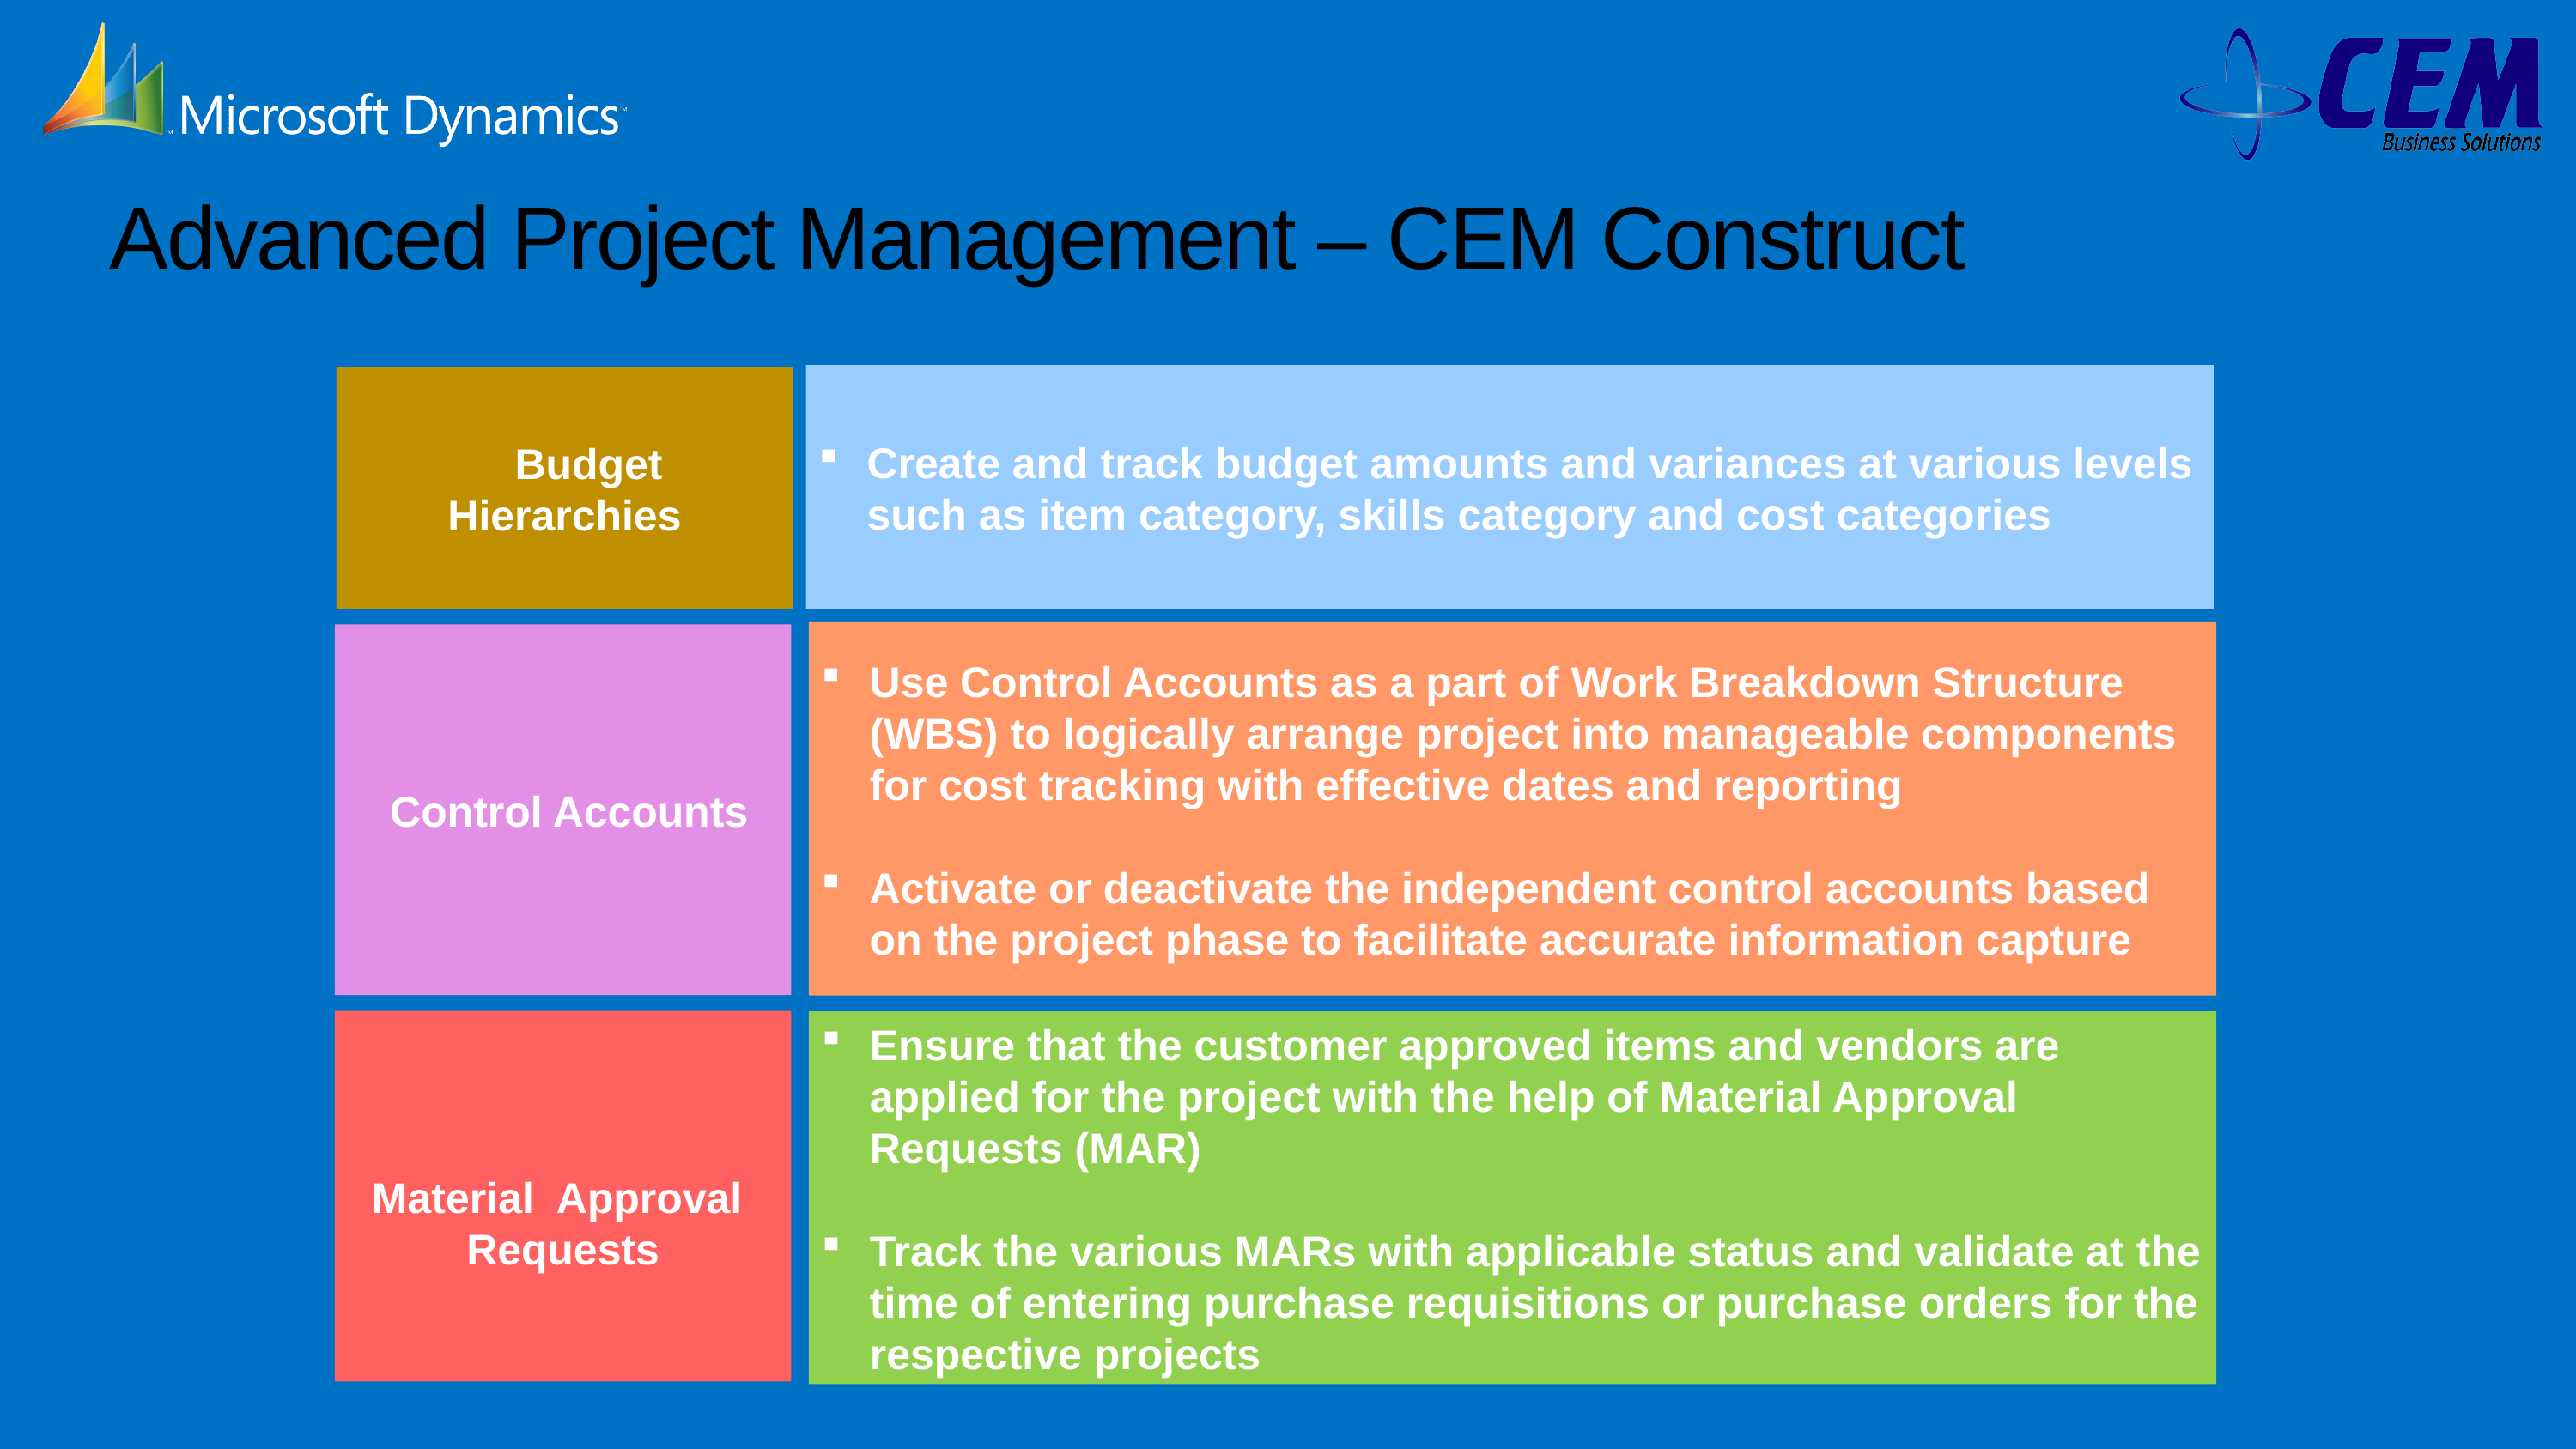

# Advanced Project Management – CEM Construct
Create and track budget amounts and variances at various levels such as item category, skills category and cost categories
    Budget Hierarchies
Use Control Accounts as a part of Work Breakdown Structure (WBS) to logically arrange project into manageable components for cost tracking with effective dates and reporting

Activate or deactivate the independent control accounts based on the project phase to facilitate accurate information capture
 Control Accounts

Material  Approval
Requests
Ensure that the customer approved items and vendors are applied for the project with the help of Material Approval Requests (MAR)

Track the various MARs with applicable status and validate at the time of entering purchase requisitions or purchase orders for the respective projects